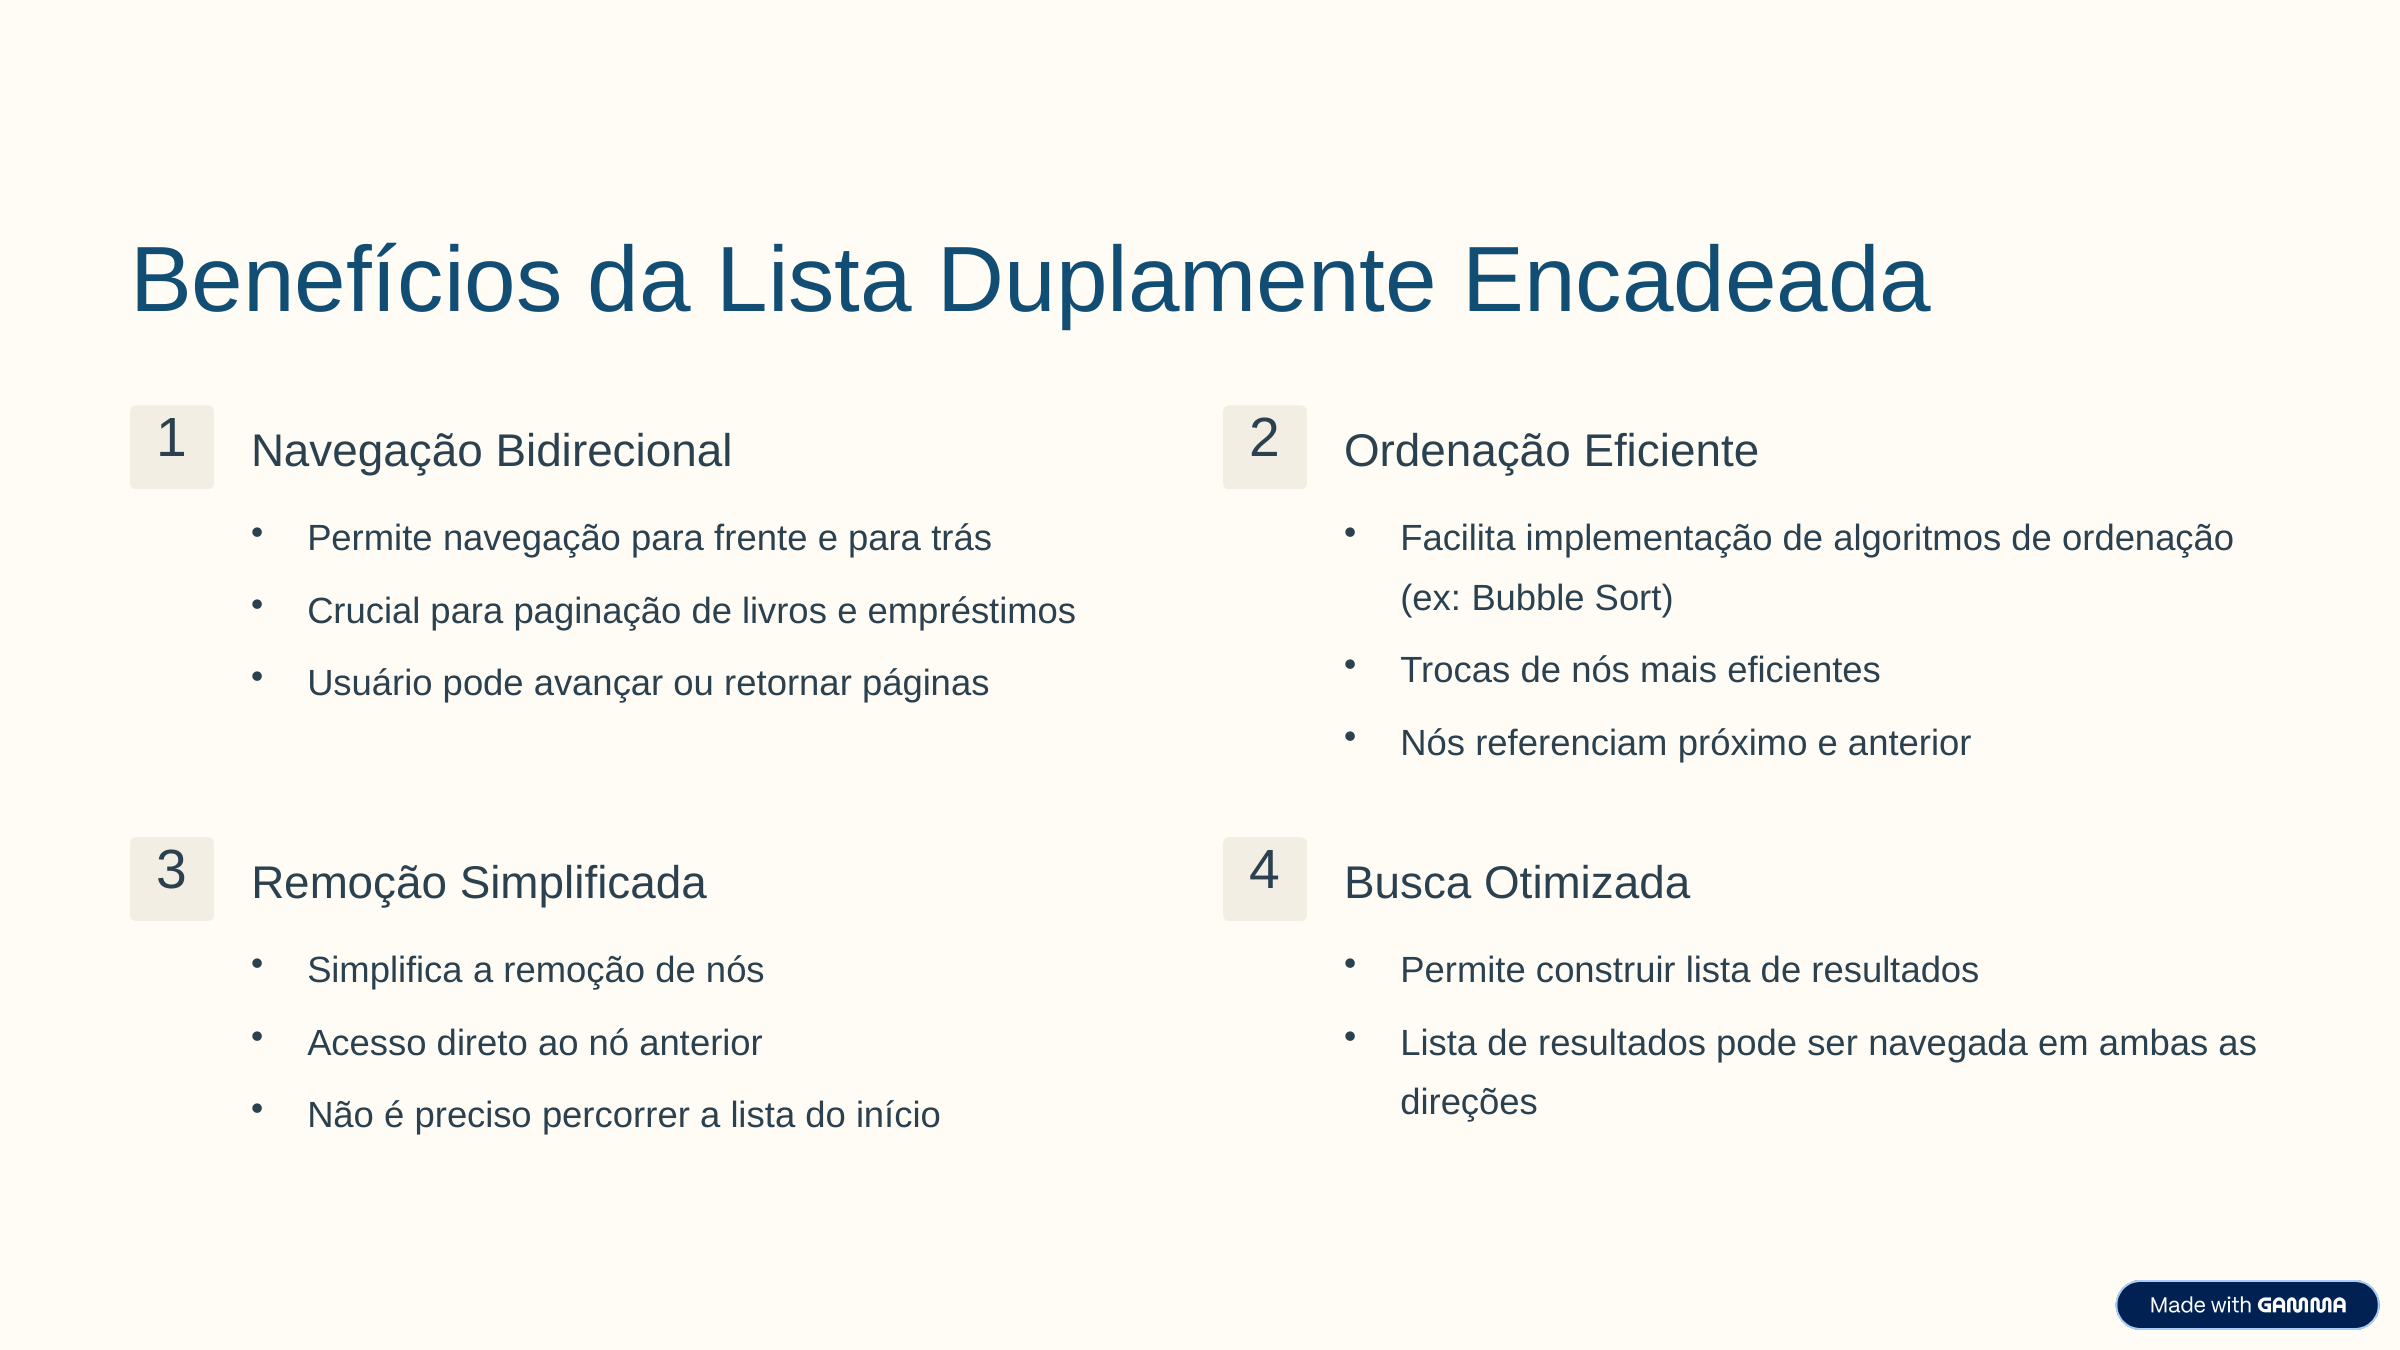

Benefícios da Lista Duplamente Encadeada

1
2
Navegação Bidirecional
Ordenação Eficiente
Permite navegação para frente e para trás
Facilita implementação de algoritmos de ordenação (ex: Bubble Sort)
Crucial para paginação de livros e empréstimos
Trocas de nós mais eficientes
Usuário pode avançar ou retornar páginas
Nós referenciam próximo e anterior

3
4
Remoção Simplificada
Busca Otimizada
Simplifica a remoção de nós
Permite construir lista de resultados
Acesso direto ao nó anterior
Lista de resultados pode ser navegada em ambas as direções
Não é preciso percorrer a lista do início